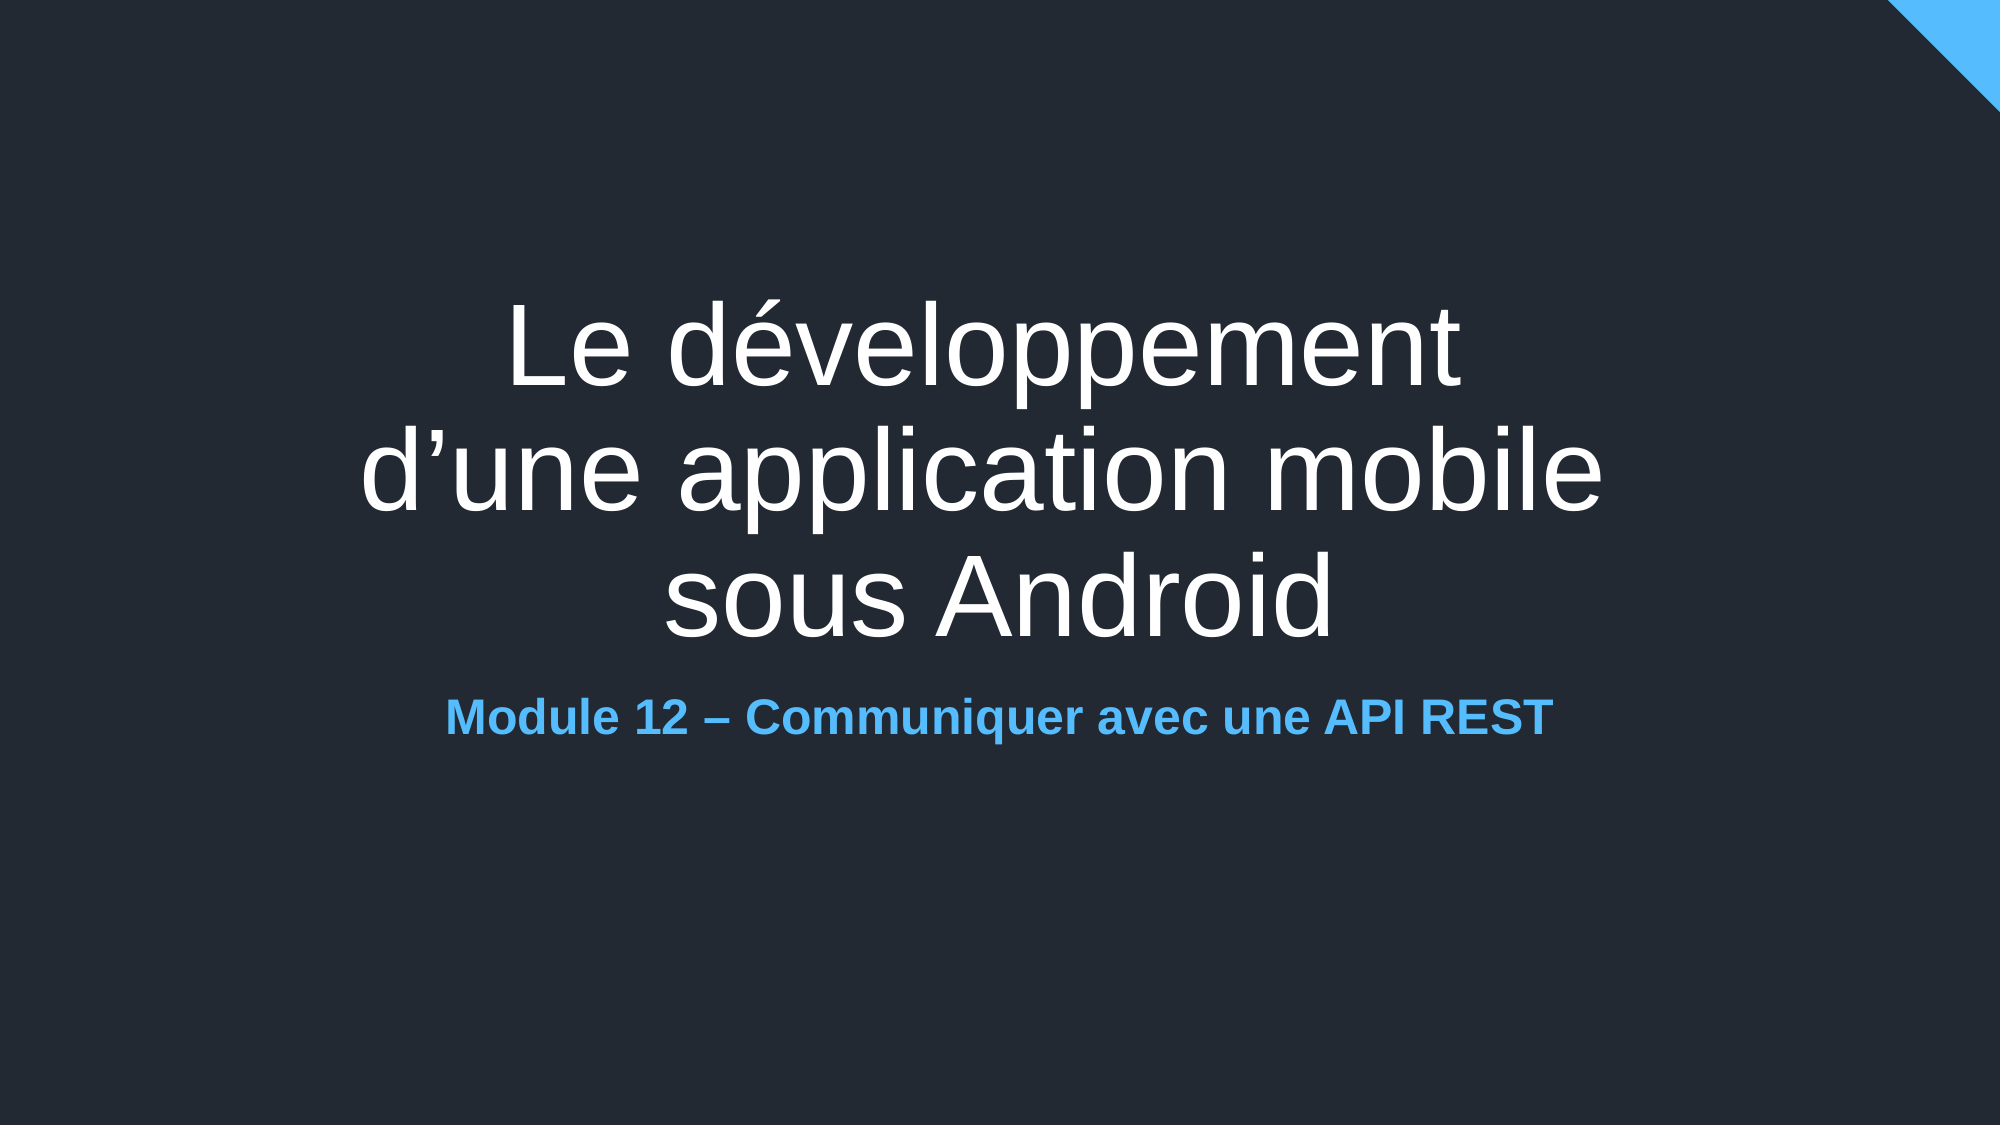

# Le développement d’une application mobile sous Android
Module 12 – Communiquer avec une API REST